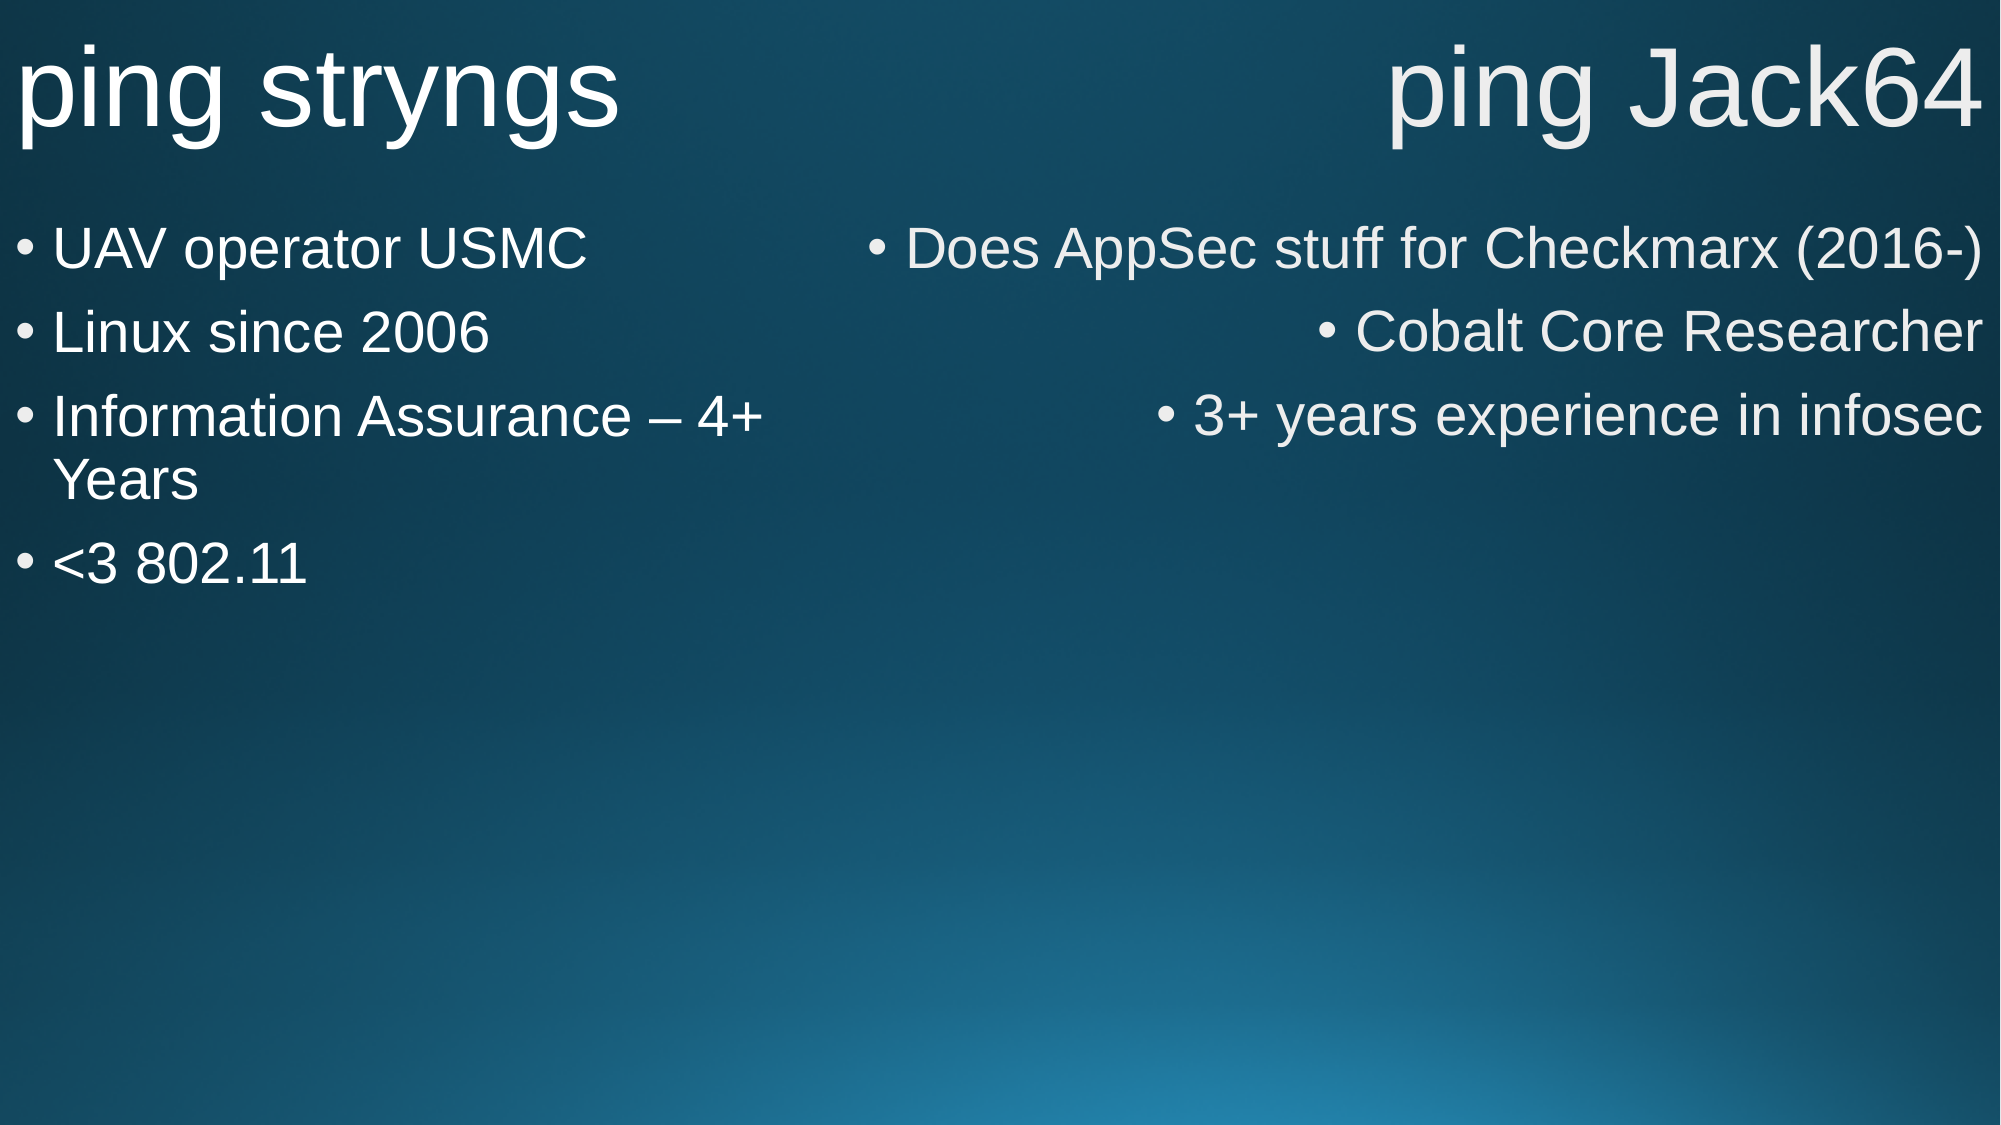

# ping stryngs
ping Jack64
Does AppSec stuff for Checkmarx (2016-)
Cobalt Core Researcher
3+ years experience in infosec
UAV operator USMC
Linux since 2006
Information Assurance – 4+ Years
<3 802.11